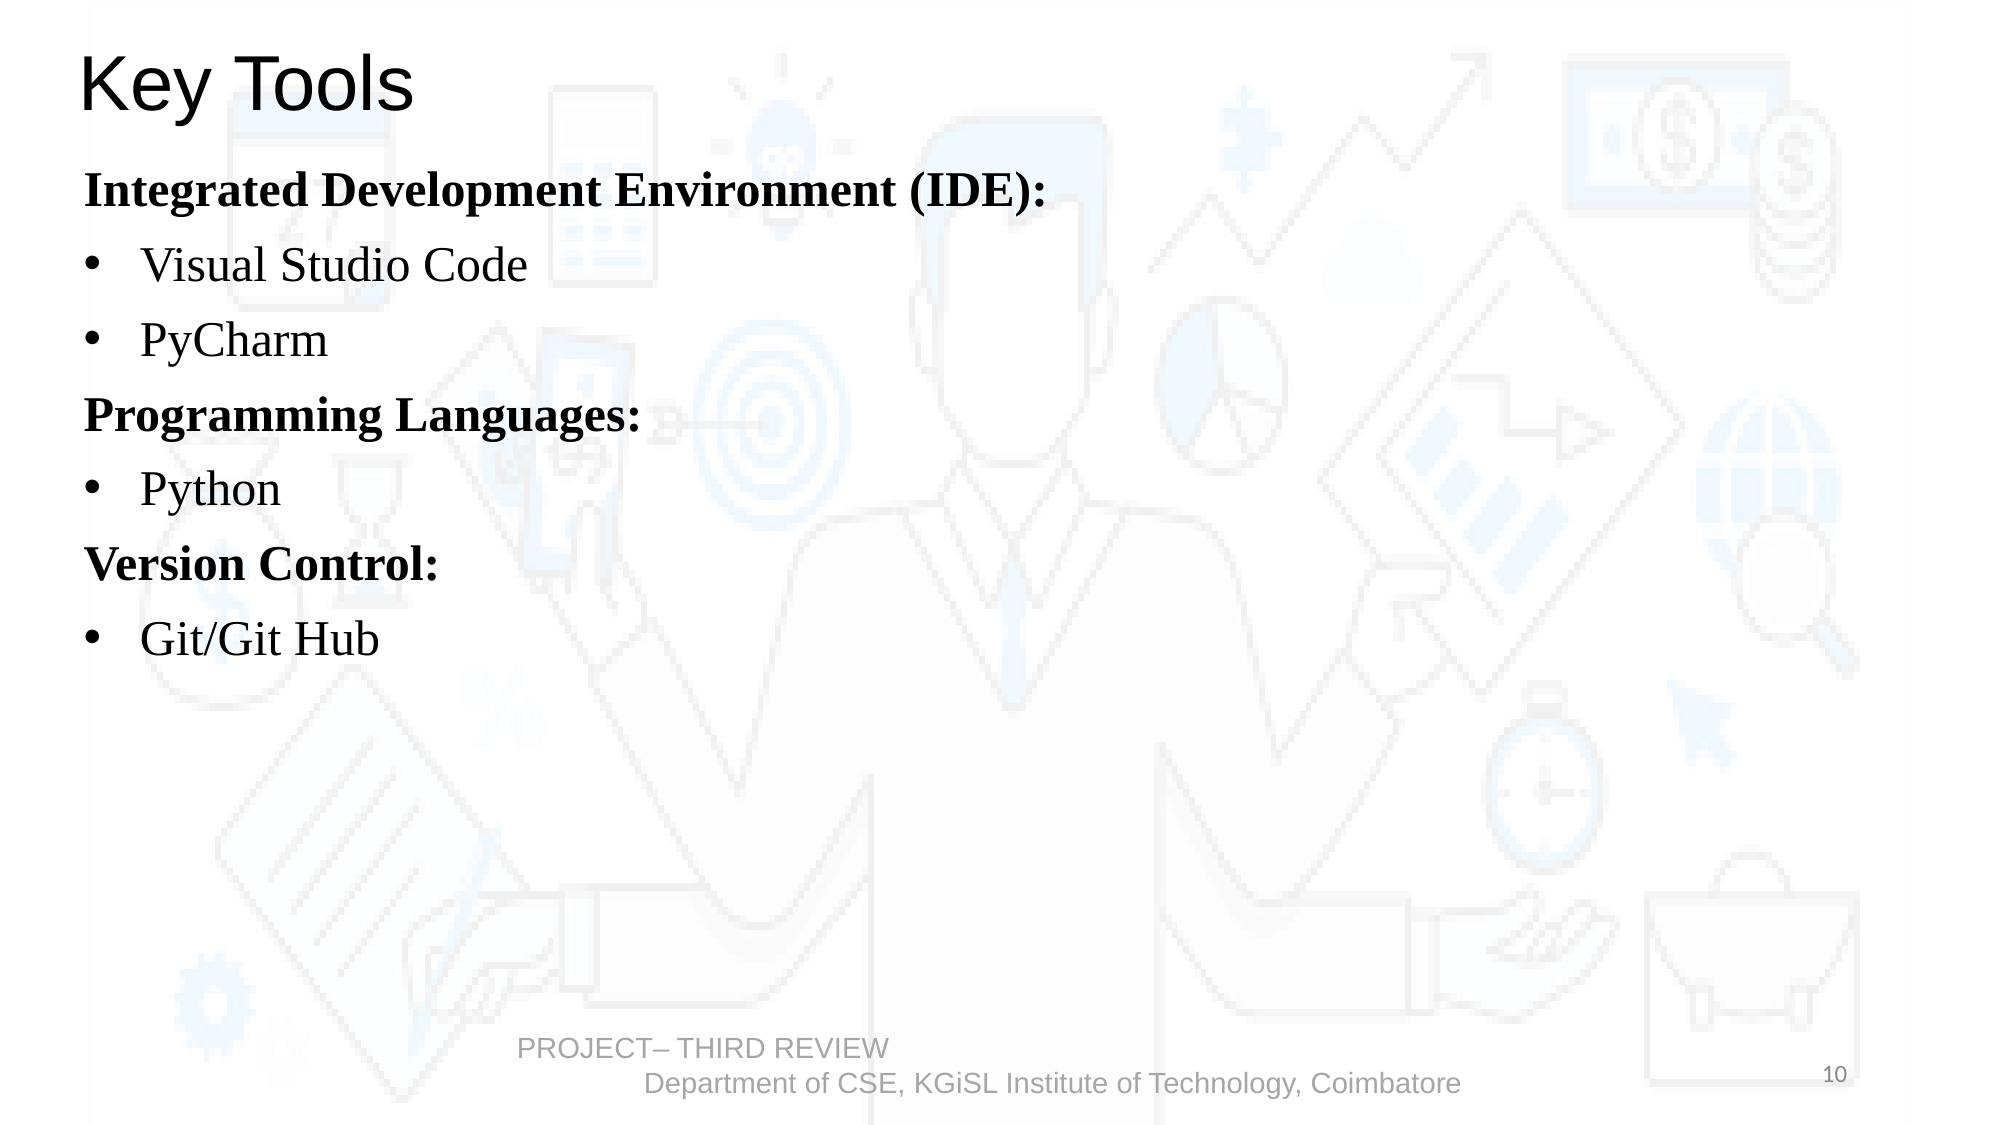

# Key Tools
Integrated Development Environment (IDE):
Visual Studio Code
PyCharm
Programming Languages:
Python
Version Control:
Git/Git Hub

PROJECT– THIRD REVIEW                                                                                       Department of CSE, KGiSL Institute of Technology, Coimbatore
10